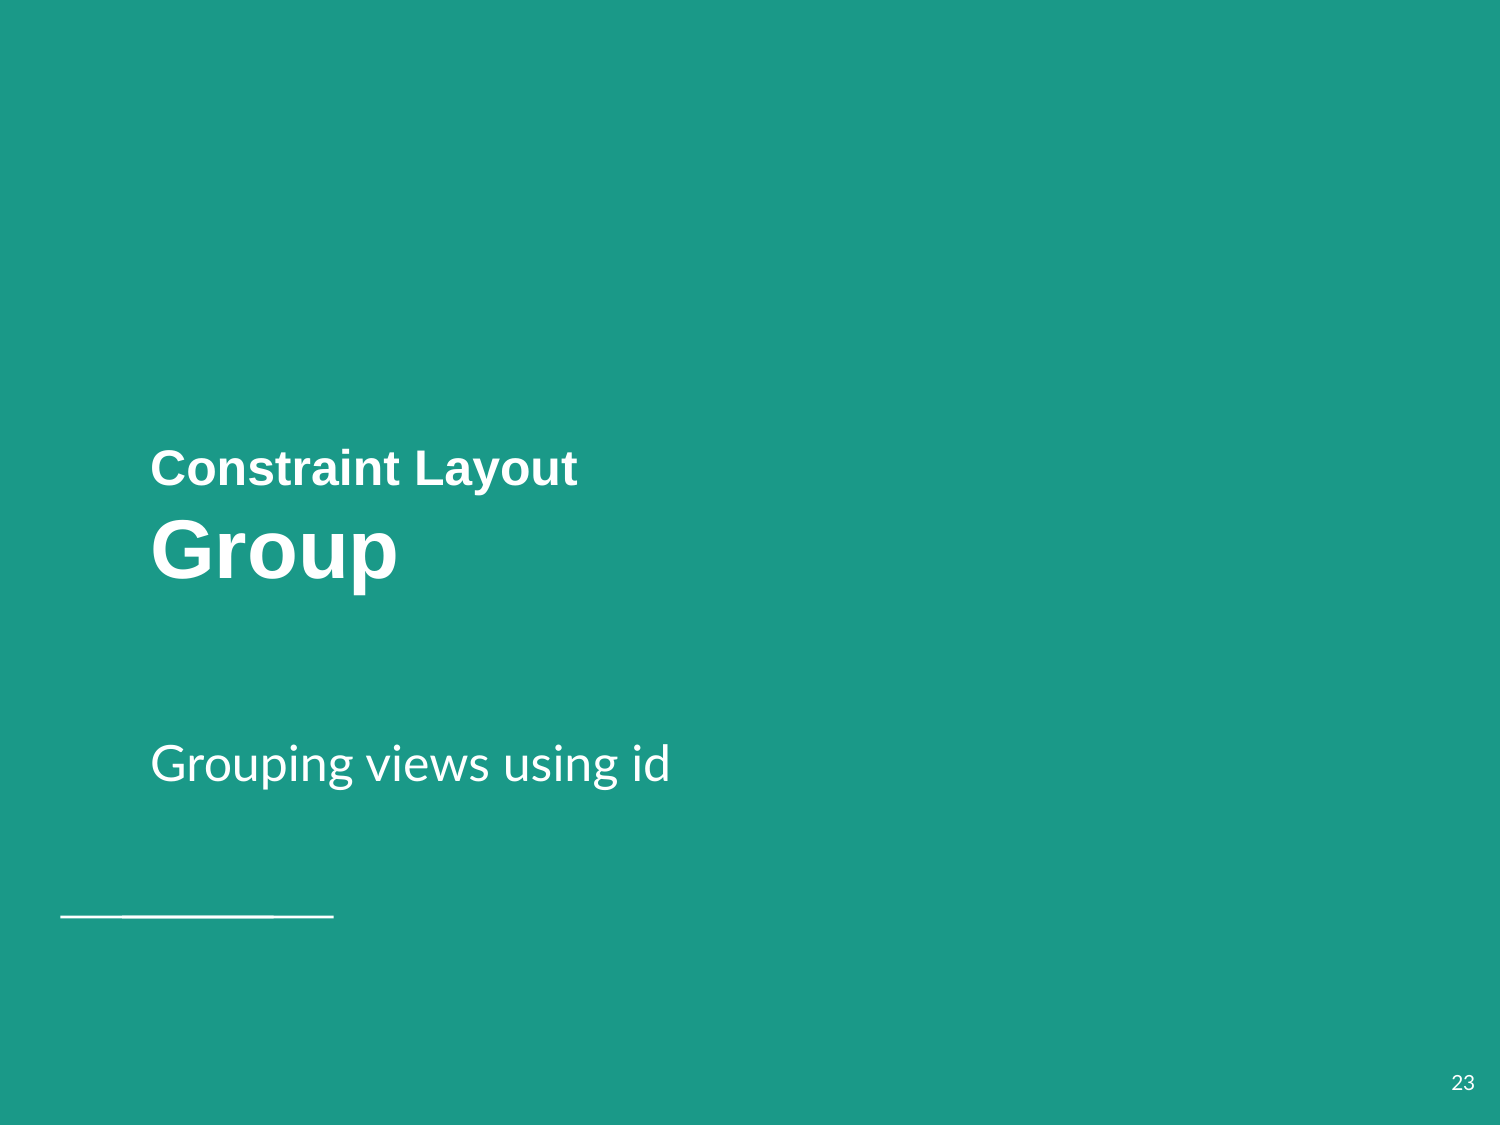

# Constraint Layout
Group
Grouping views using id
23